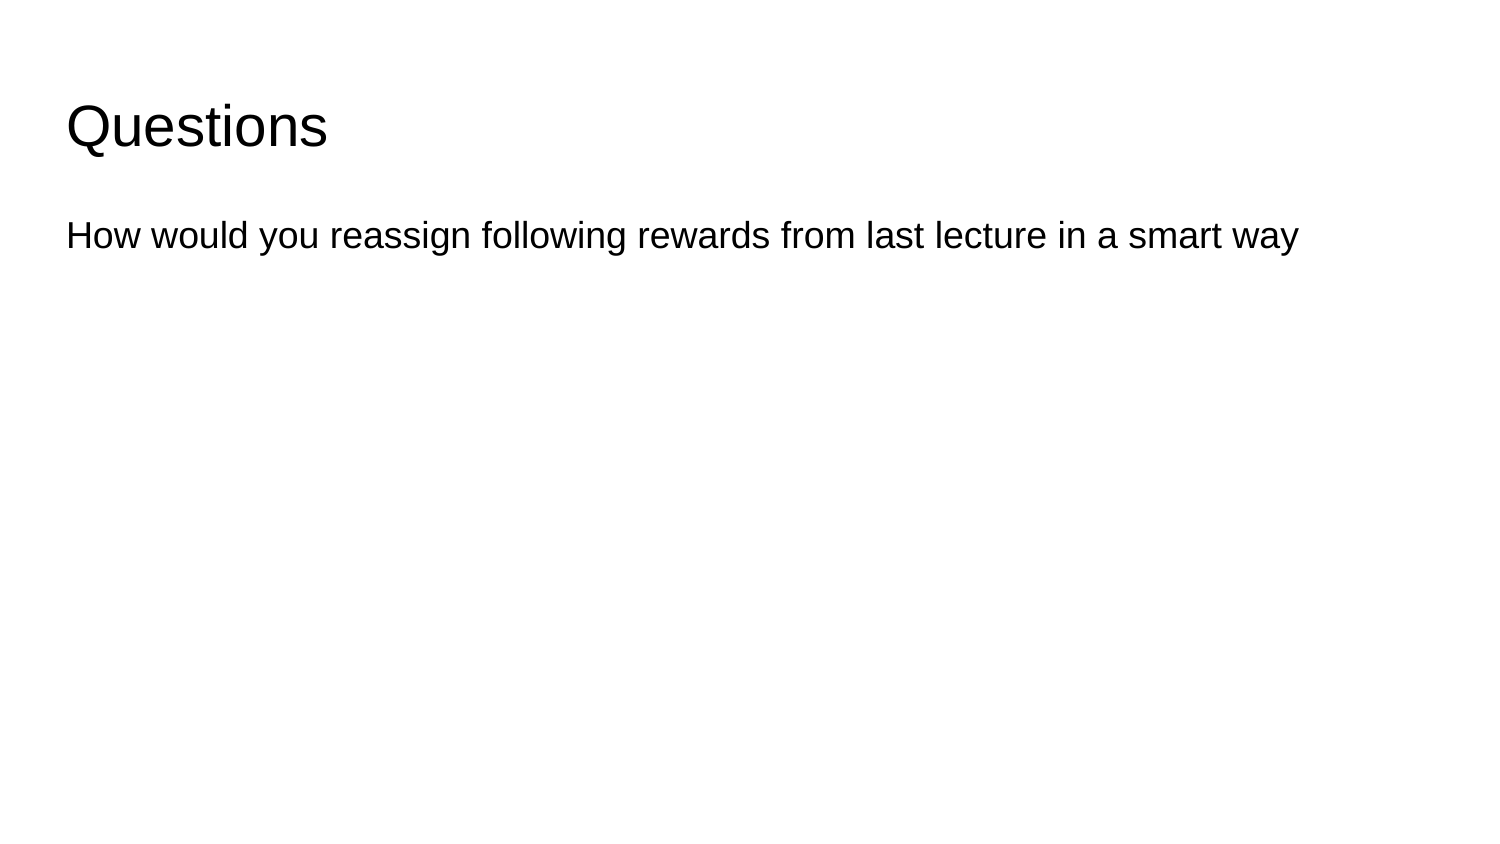

# Questions
How would you reassign following rewards from last lecture in a smart way